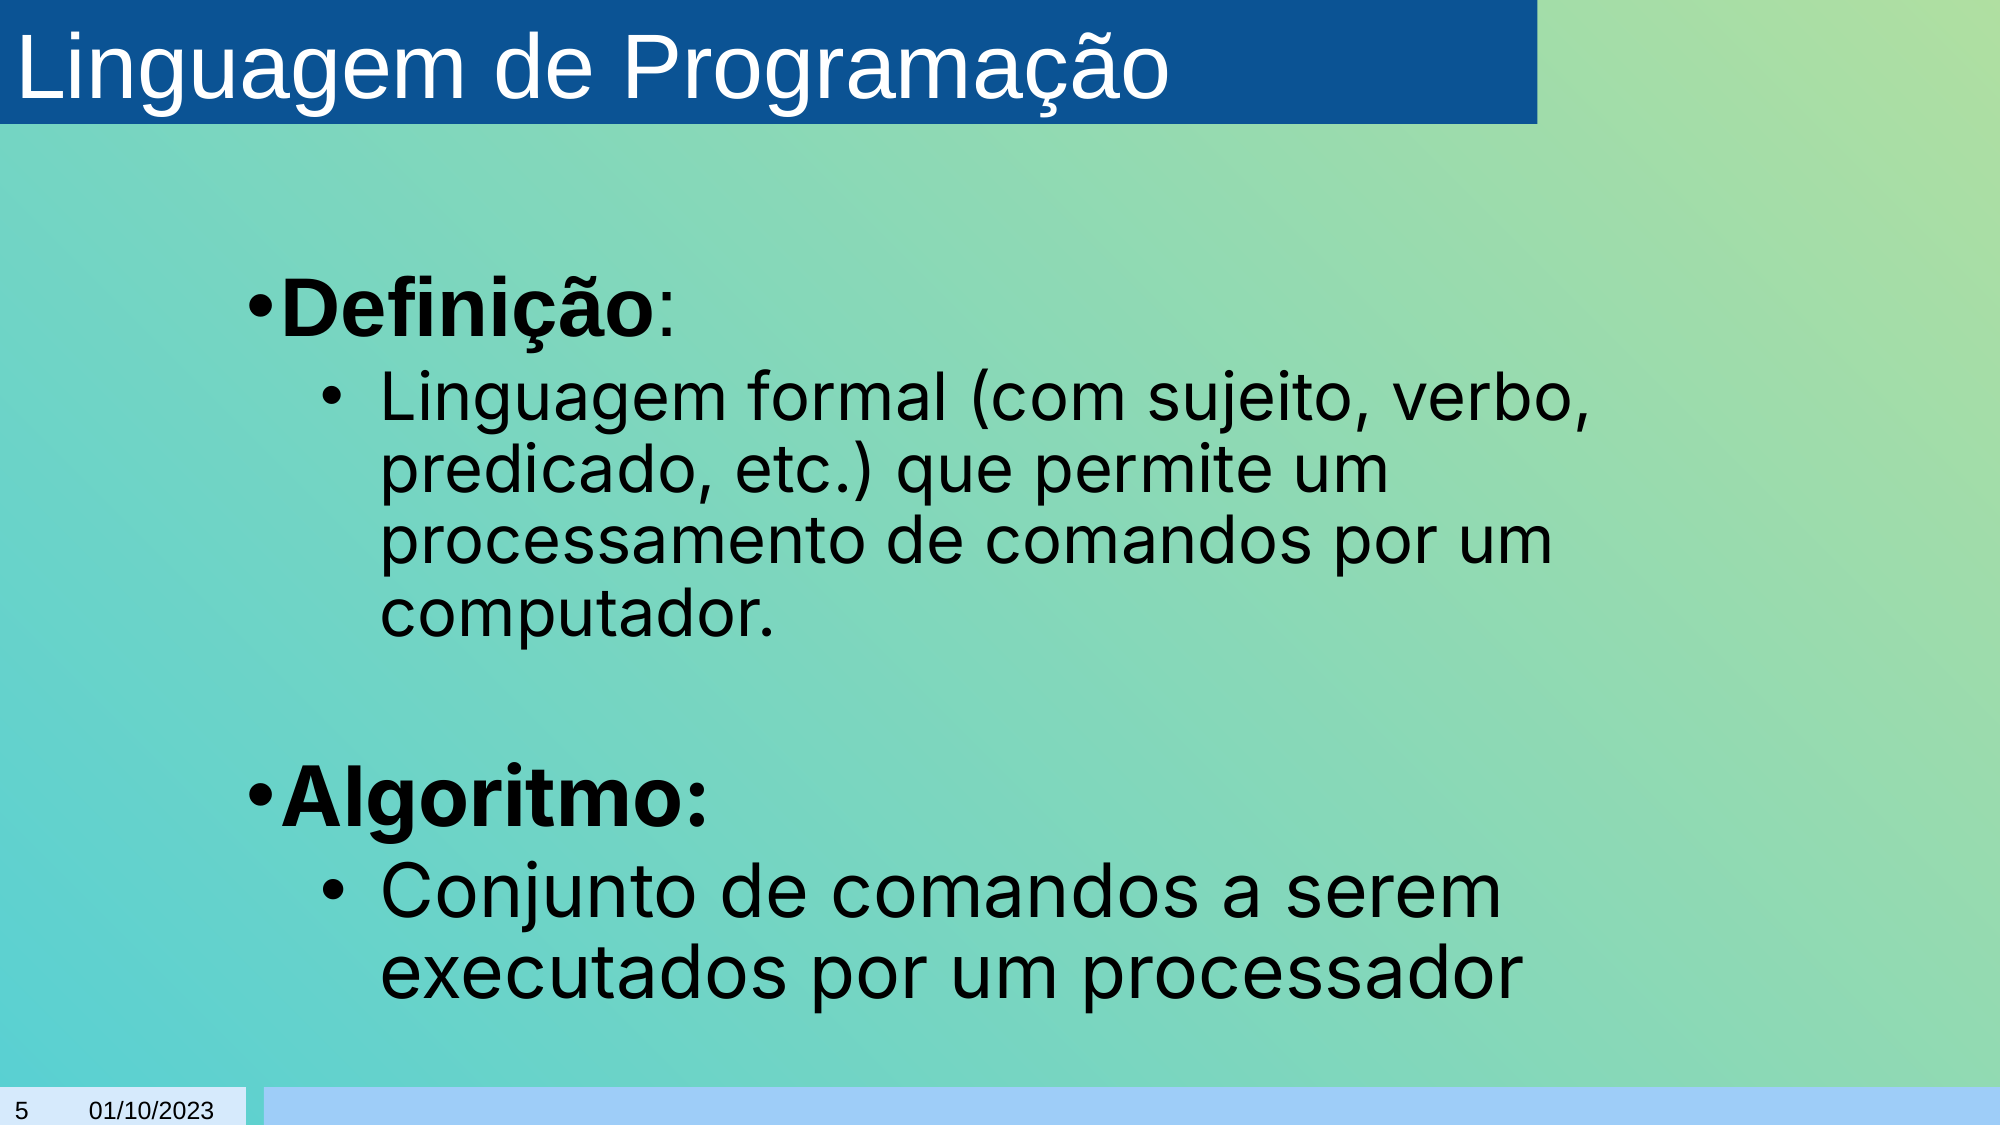

# Linguagem de Programação
Definição:
Linguagem formal (com sujeito, verbo, predicado, etc.) que permite um processamento de comandos por um computador.

Algoritmo:
Conjunto de comandos a serem executados por um processador
5
01/10/2023